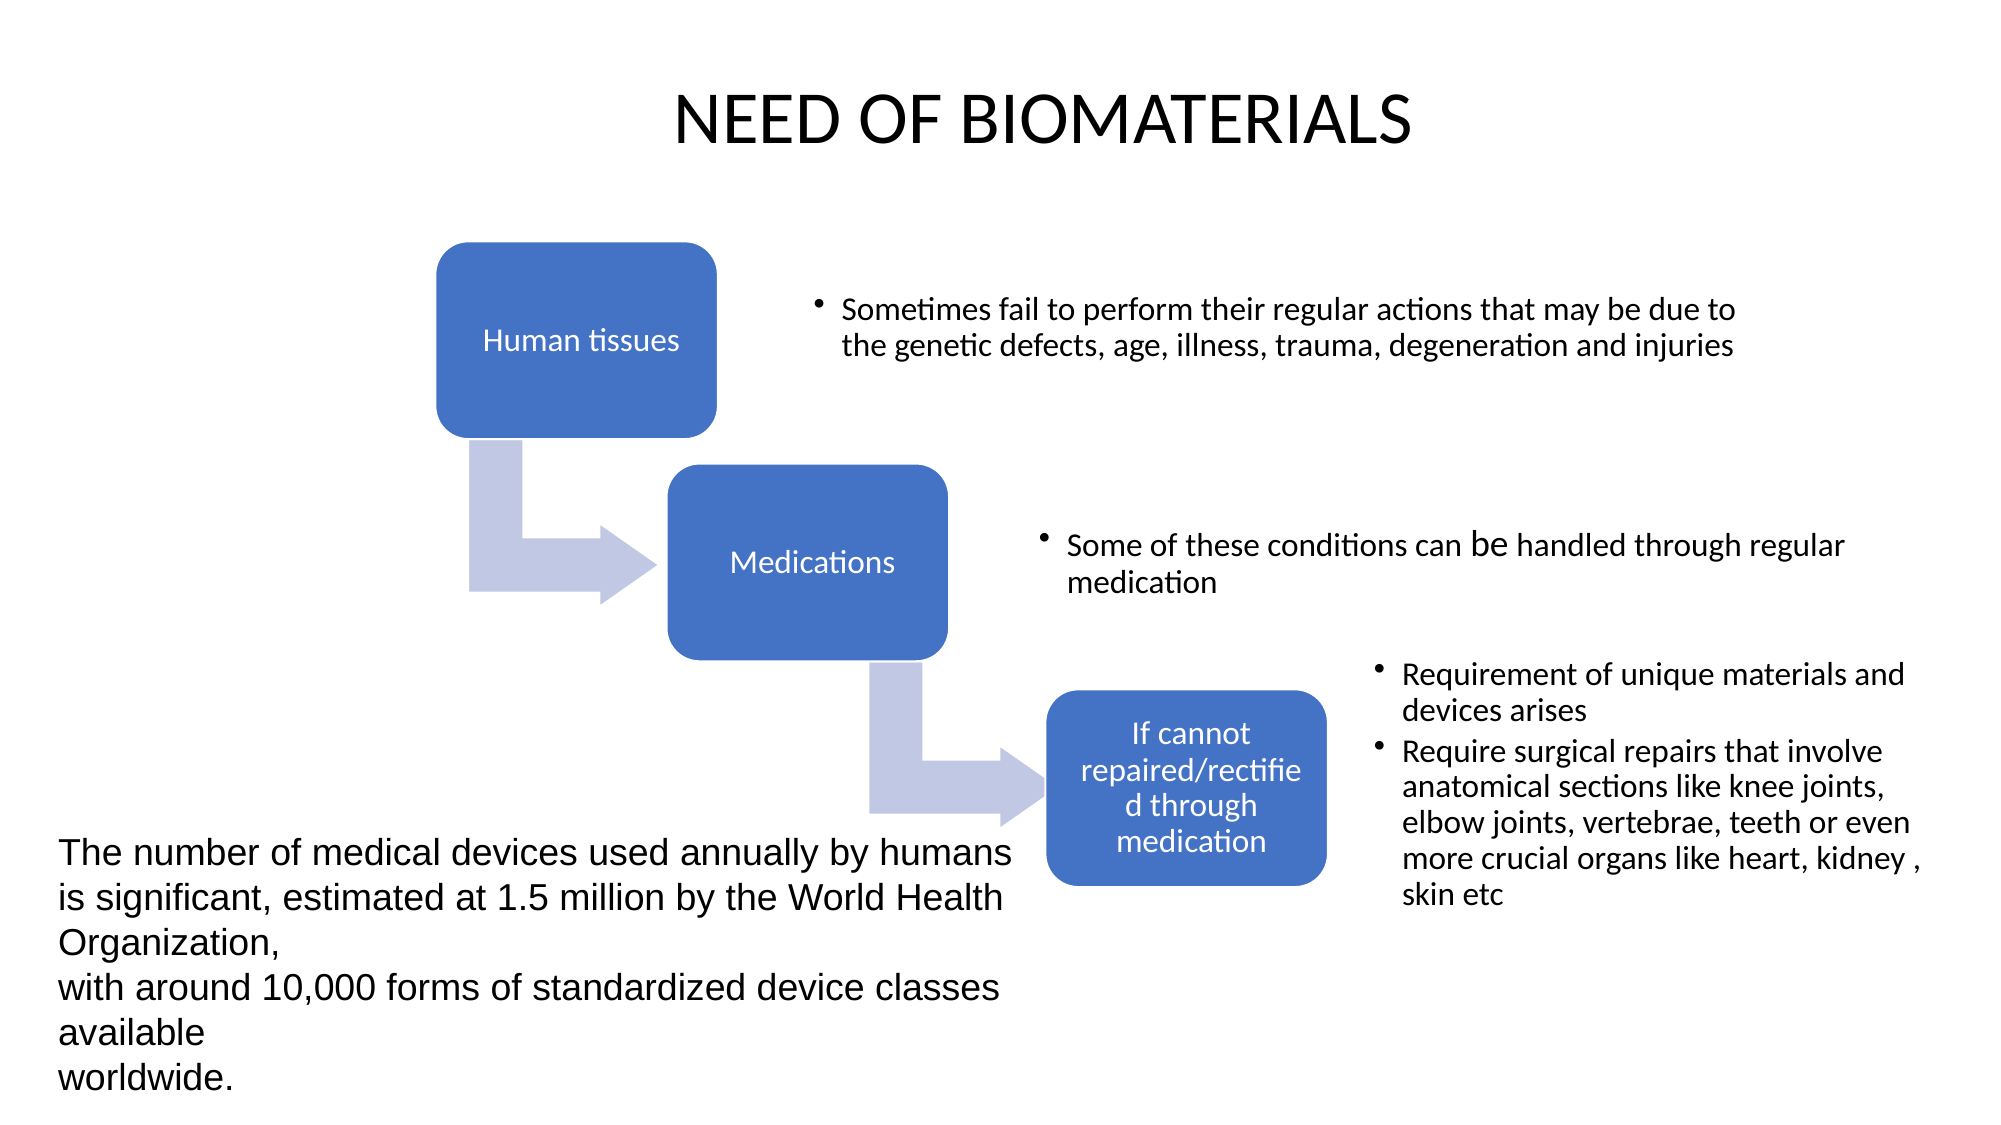

# NEED OF BIOMATERIALS
Human tissues
Sometimes fail to perform their regular actions that may be due to the genetic defects, age, illness, trauma, degeneration and injuries
Medications
Some of these conditions can be handled through regular medication
If cannot repaired/rectified through medication
Requirement of unique materials and devices arises
Require surgical repairs that involve anatomical sections like knee joints, elbow joints, vertebrae, teeth or even more crucial organs like heart, kidney , skin etc
The number of medical devices used annually by humans
is significant, estimated at 1.5 million by the World Health Organization,
with around 10,000 forms of standardized device classes available
worldwide.